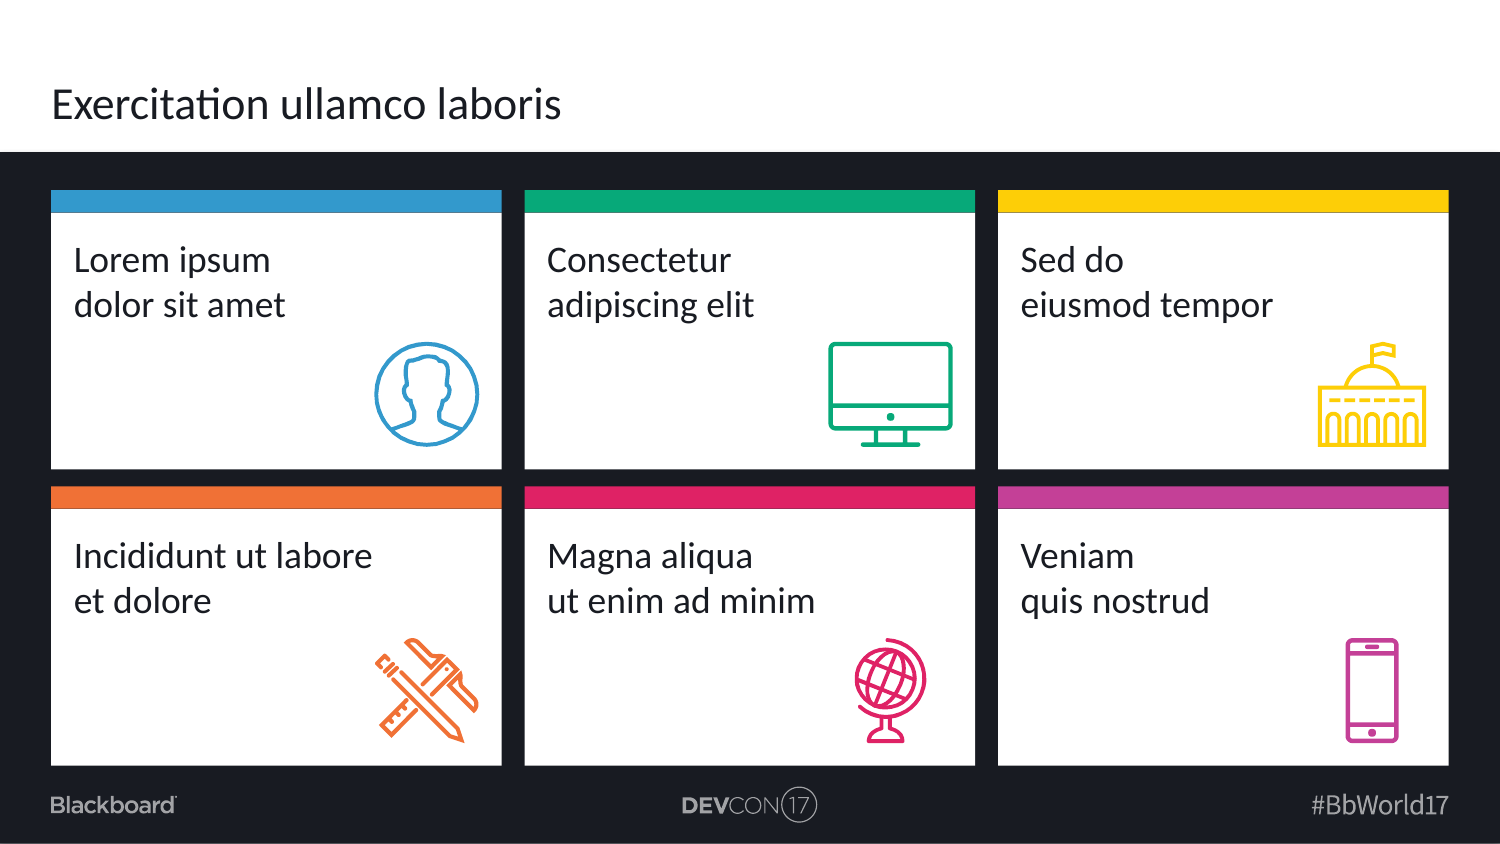

# Exercitation ullamco laboris

Lorem ipsum
dolor sit amet

Consectetur
adipiscing elit

Sed do
eiusmod tempor

Incididunt ut labore
et dolore

Magna aliqua
ut enim ad minim

Veniam
quis nostrud